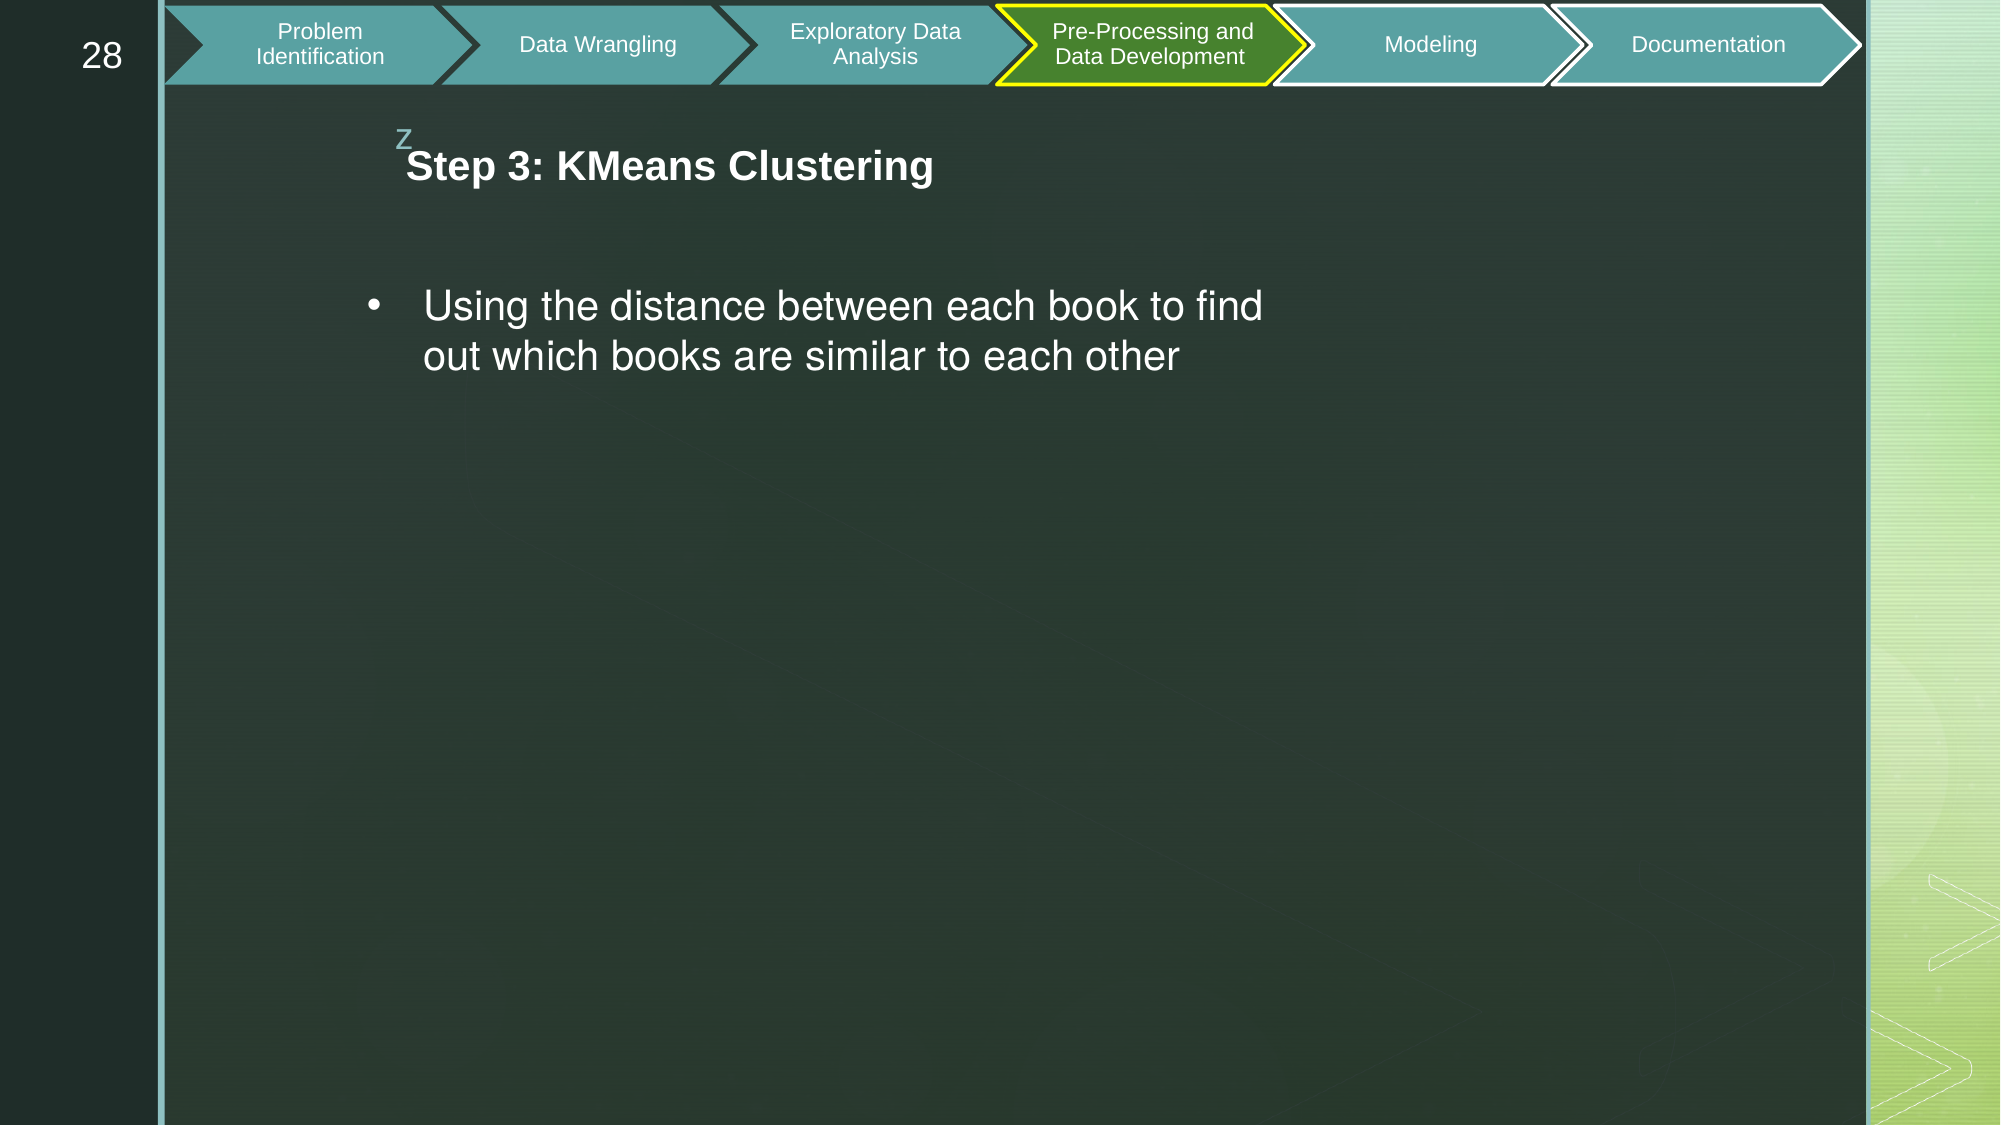

Problem Identification
Data Wrangling
Exploratory Data Analysis
Pre-Processing and Data Development
Modeling
Documentation
28
Step 3: KMeans Clustering
Using the distance between each book to find out which books are similar to each other